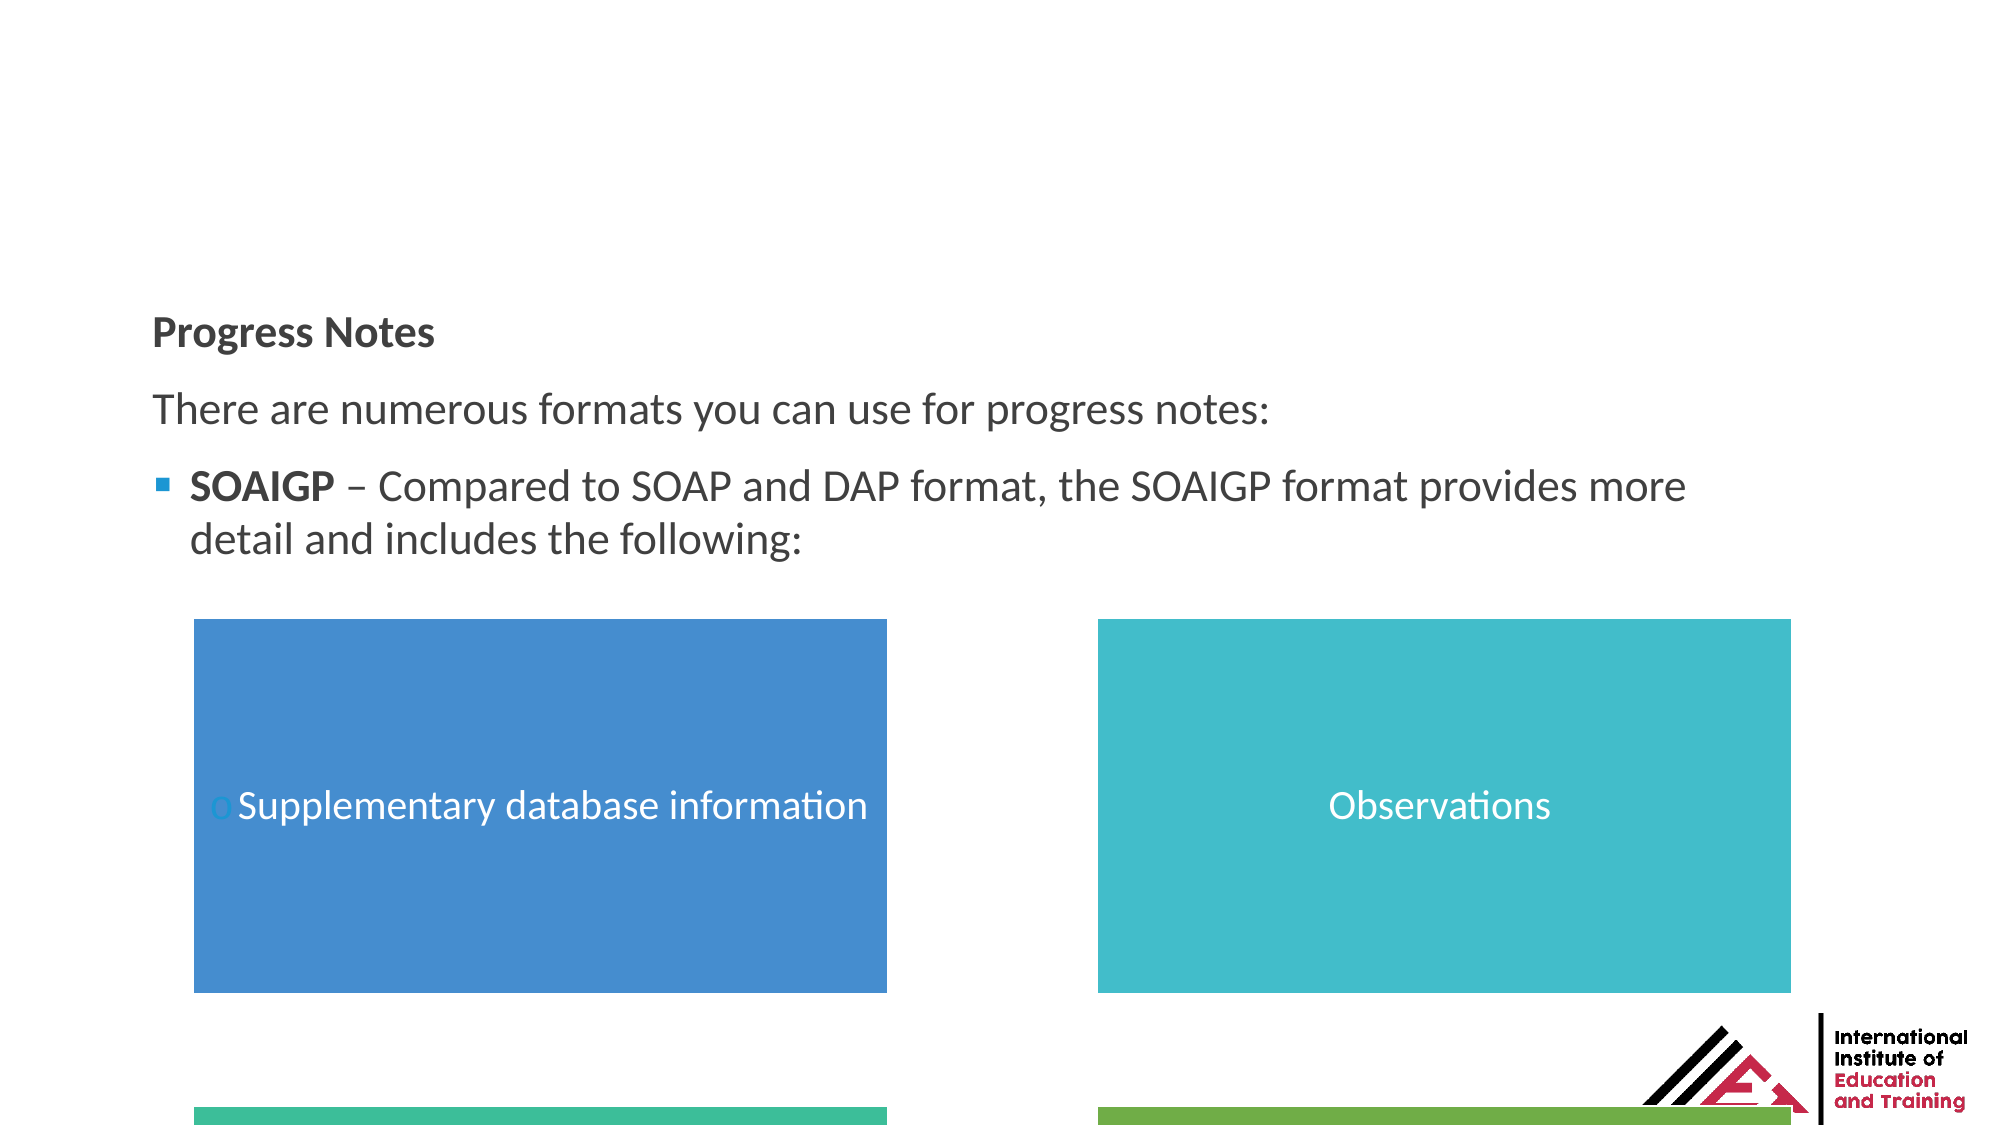

Progress Notes
There are numerous formats you can use for progress notes:
SOAIGP – Compared to SOAP and DAP format, the SOAIGP format provides more detail and includes the following:

Supplementary database information
Observations